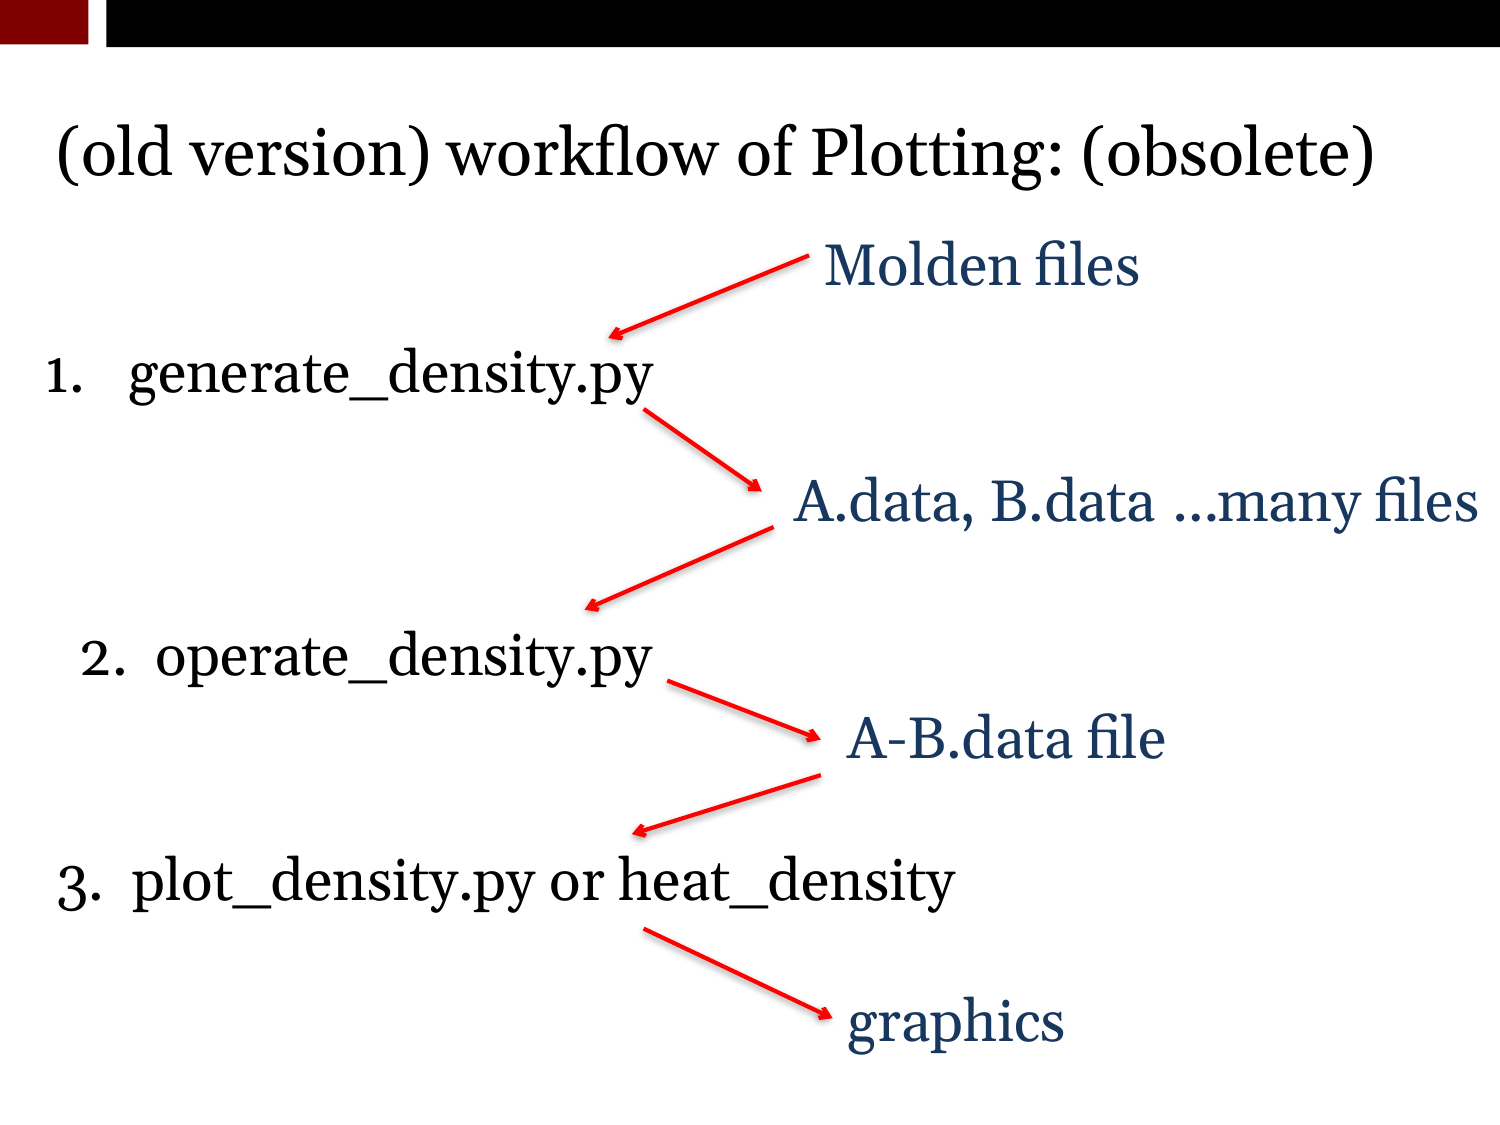

(old version) workflow of Plotting: (obsolete)
Molden files
generate_density.py
A.data, B.data …many files
2.  operate_density.py
A-B.data file
3.  plot_density.py or heat_density
graphics